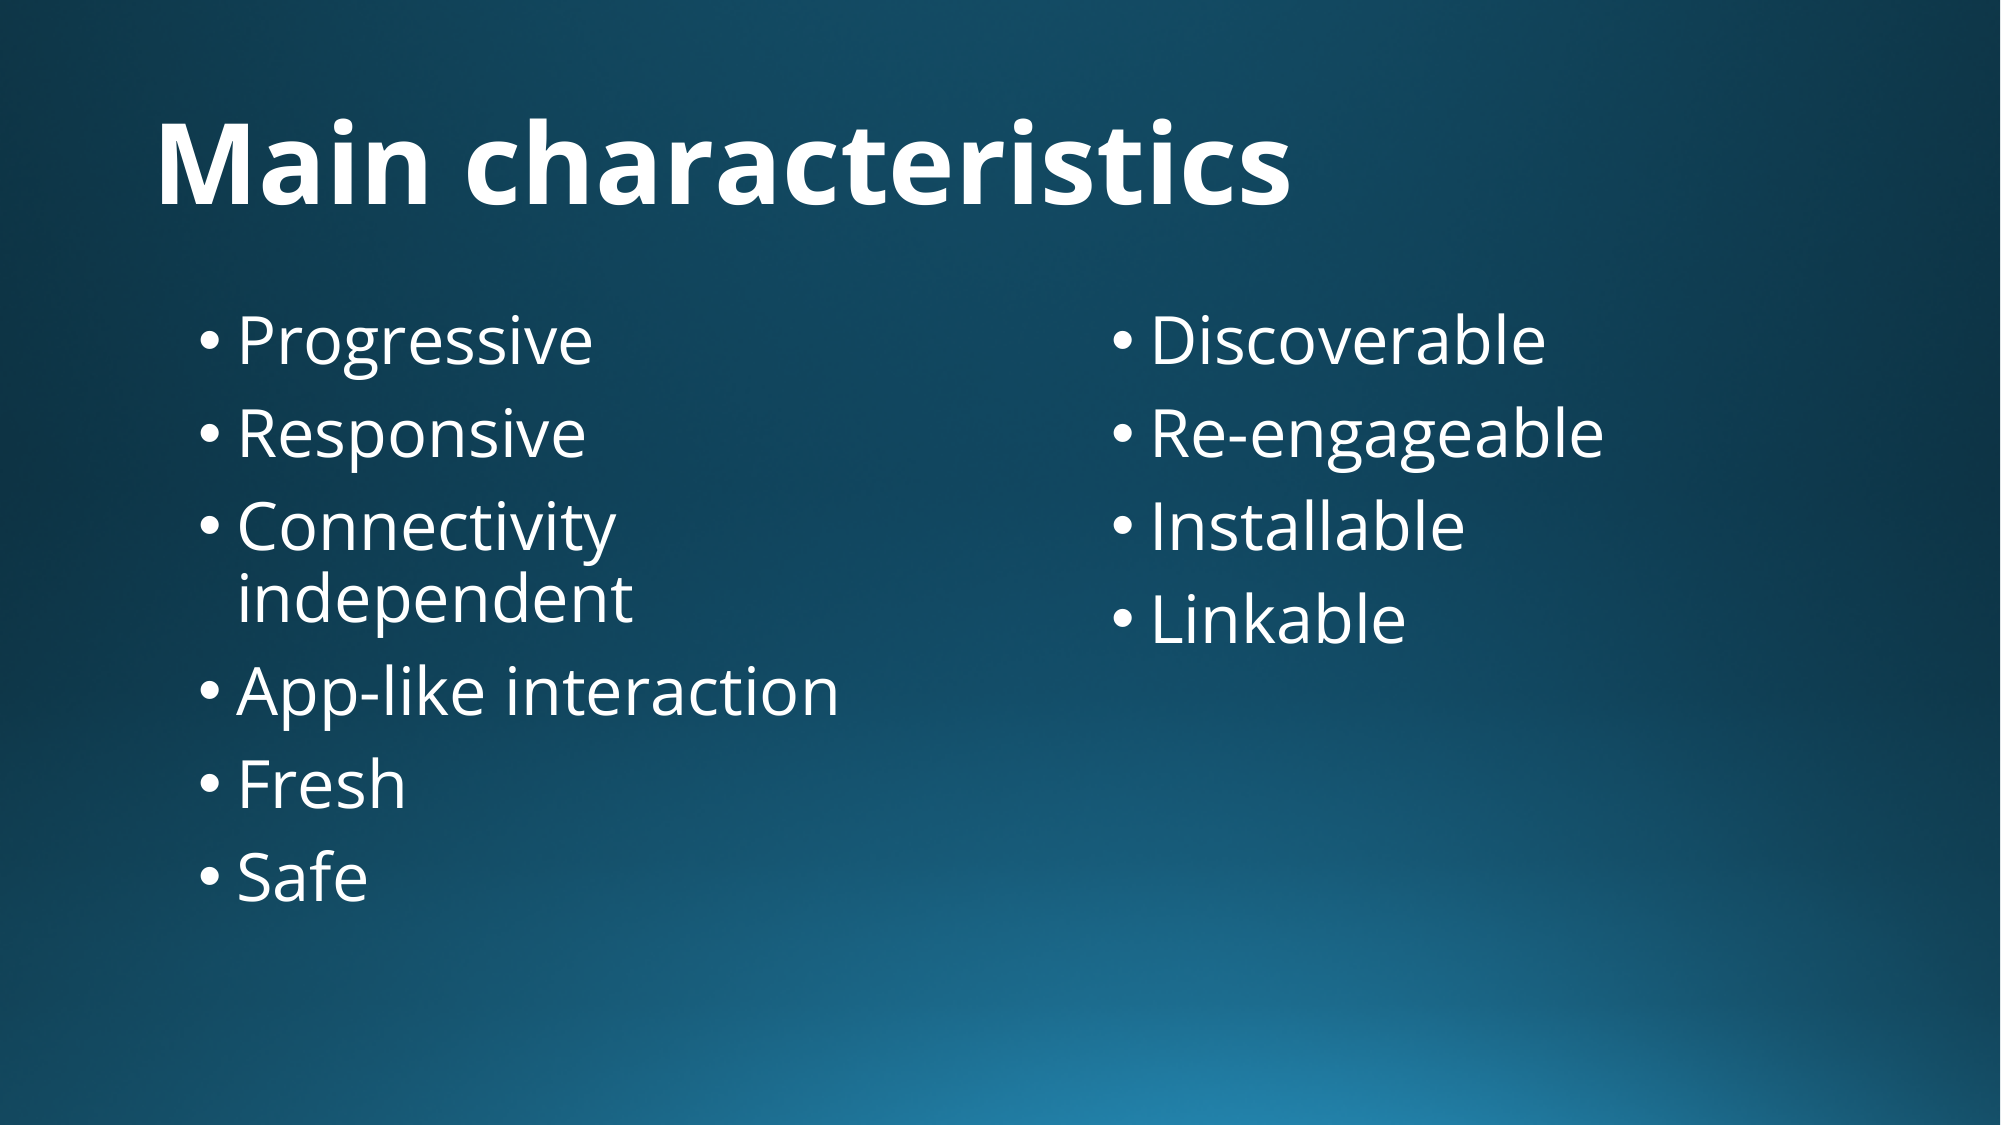

# Main characteristics
Progressive
Responsive
Connectivity independent
App-like interaction
Fresh
Safe
Discoverable
Re-engageable
Installable
Linkable